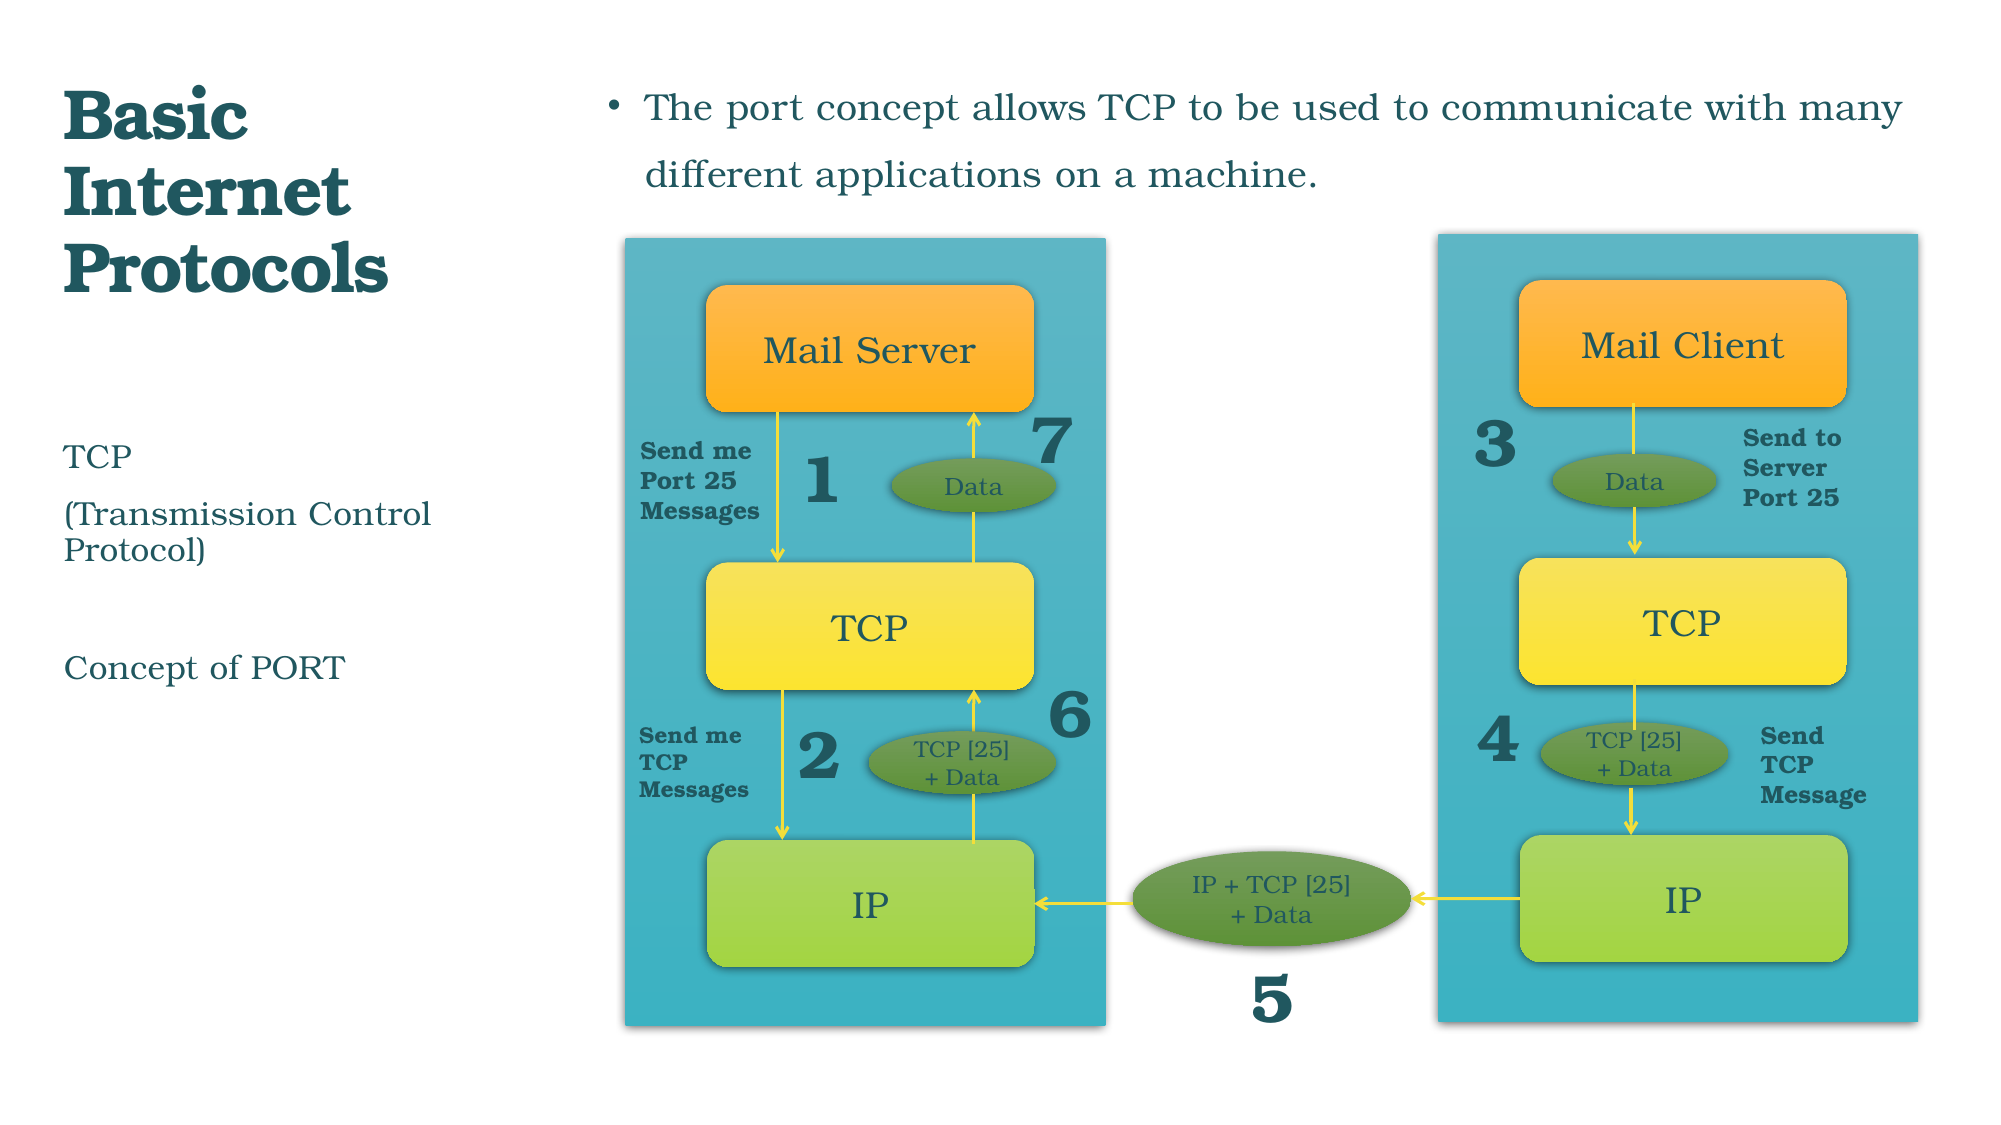

# Basic Internet Protocols
The port concept allows TCP to be used to communicate with many different applications on a machine.

Mail Client
Mail Server

TCP
(Transmission Control Protocol)

Concept of PORT

7
3
Send to Server Port 25
Send me Port 25 Messages
1
Data
Data
TCP
TCP
6
4
2
Send TCP Message
Send me TCP Messages
TCP [25] + Data
TCP [25] + Data
IP
IP
IP + TCP [25] + Data
5